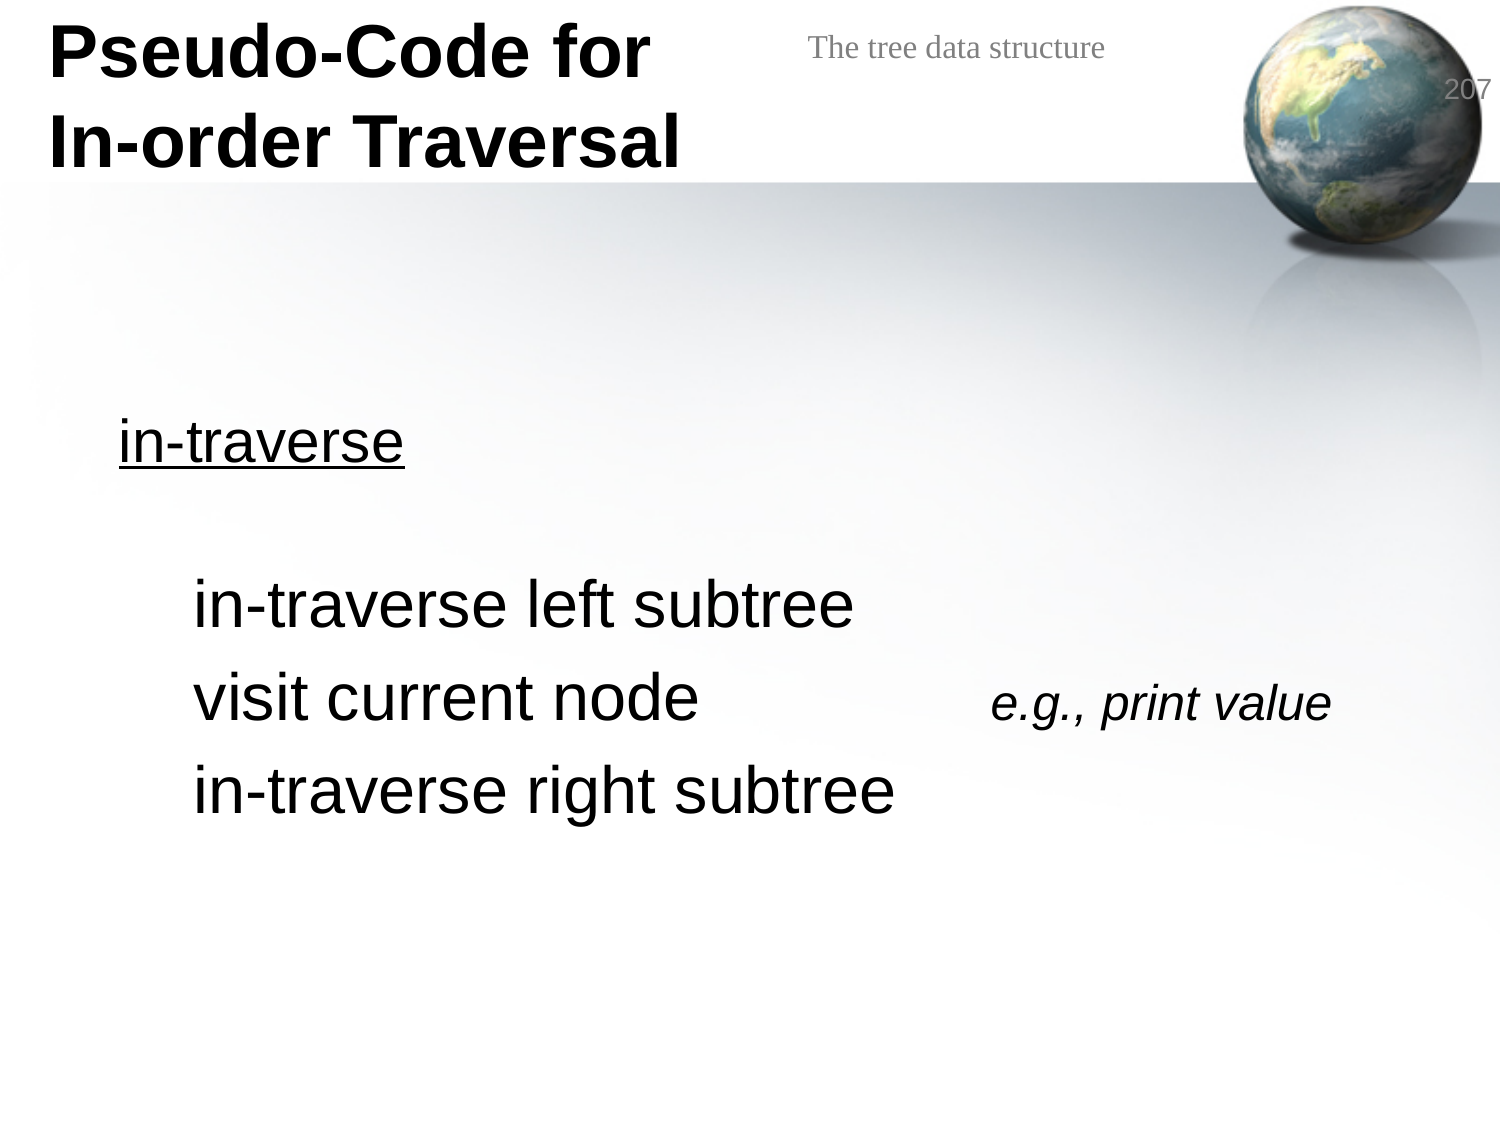

# Pseudo-Code for In-order Traversal
in-traverse

in-traverse left subtree
visit current node		e.g., print value
in-traverse right subtree